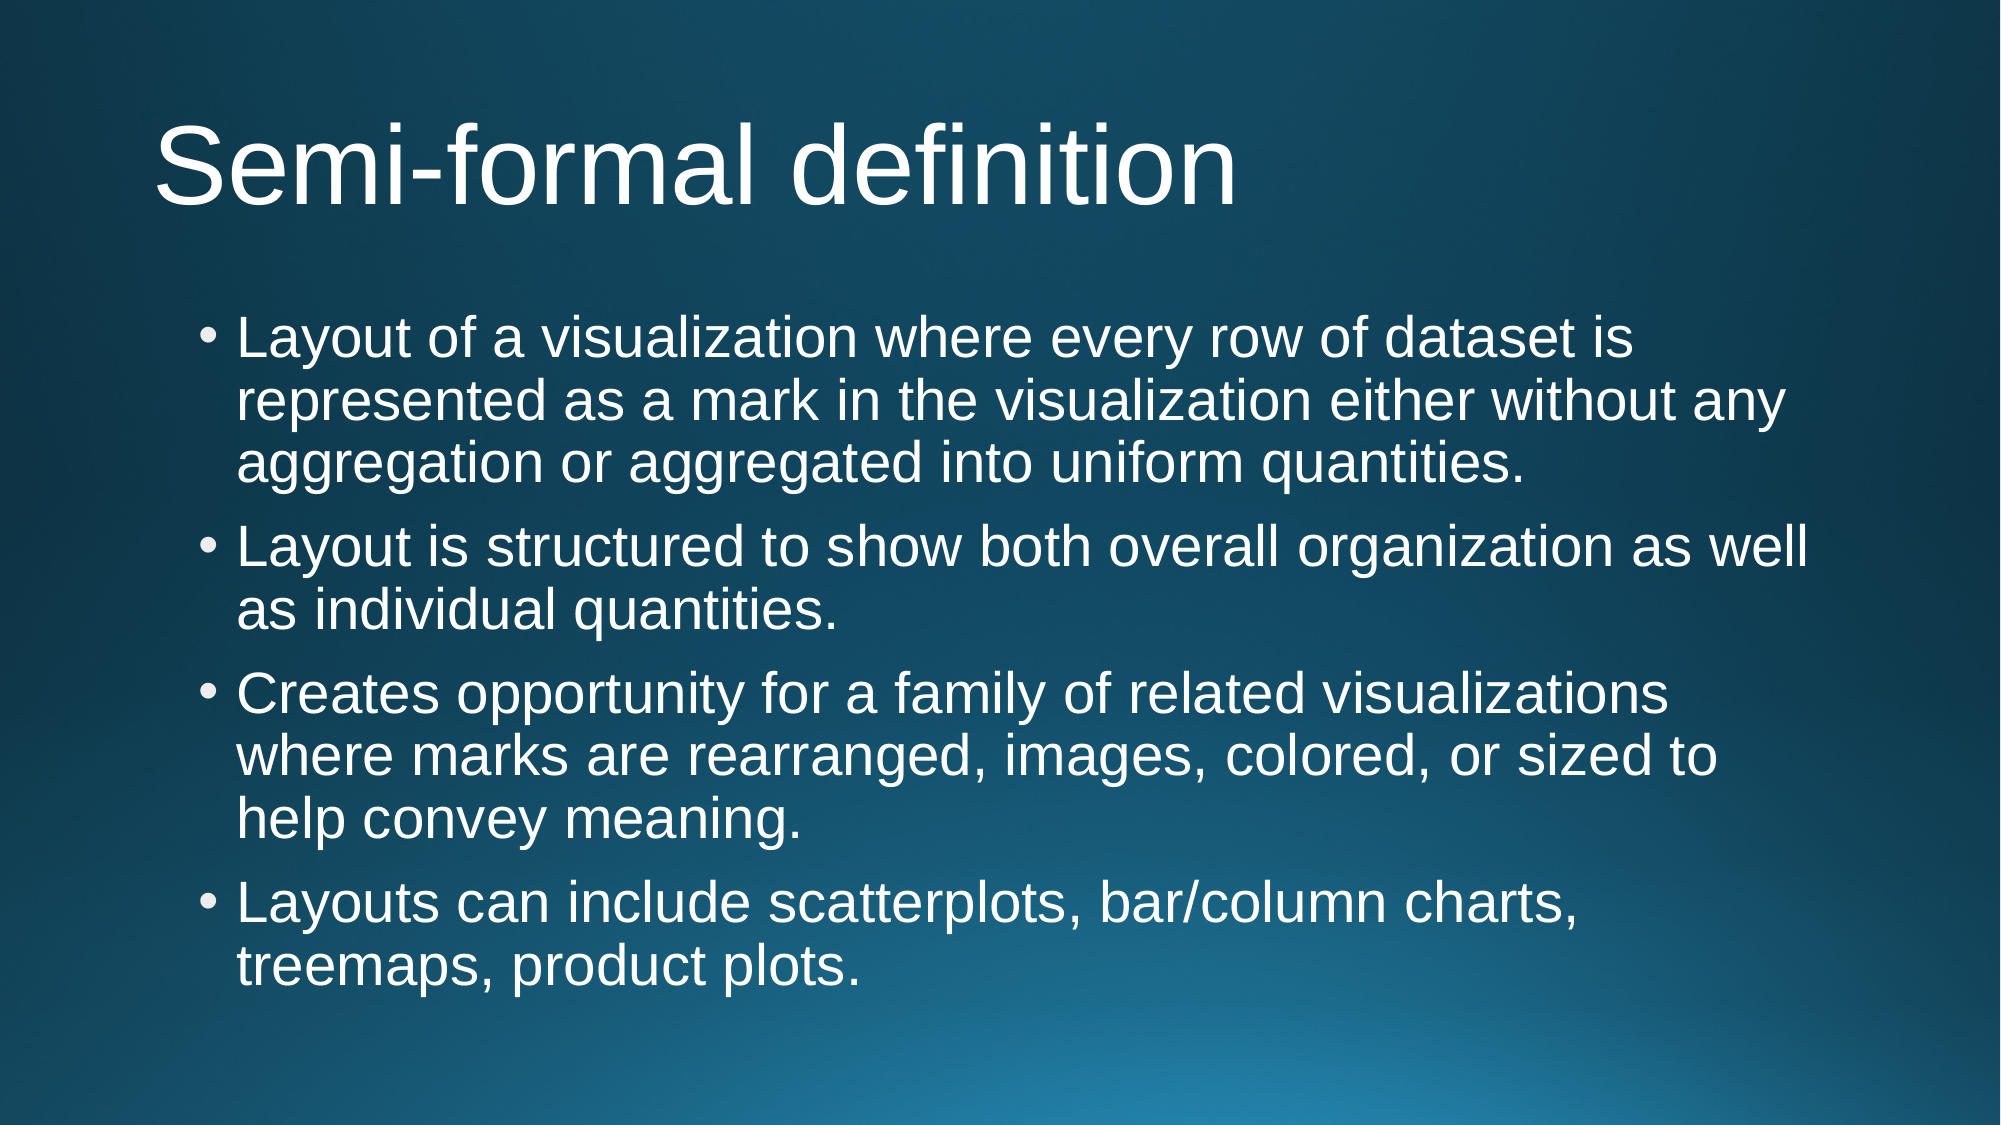

# Semi-formal definition
Layout of a visualization where every row of dataset is represented as a mark in the visualization either without any aggregation or aggregated into uniform quantities.
Layout is structured to show both overall organization as well as individual quantities.
Creates opportunity for a family of related visualizations where marks are rearranged, images, colored, or sized to help convey meaning.
Layouts can include scatterplots, bar/column charts, treemaps, product plots.